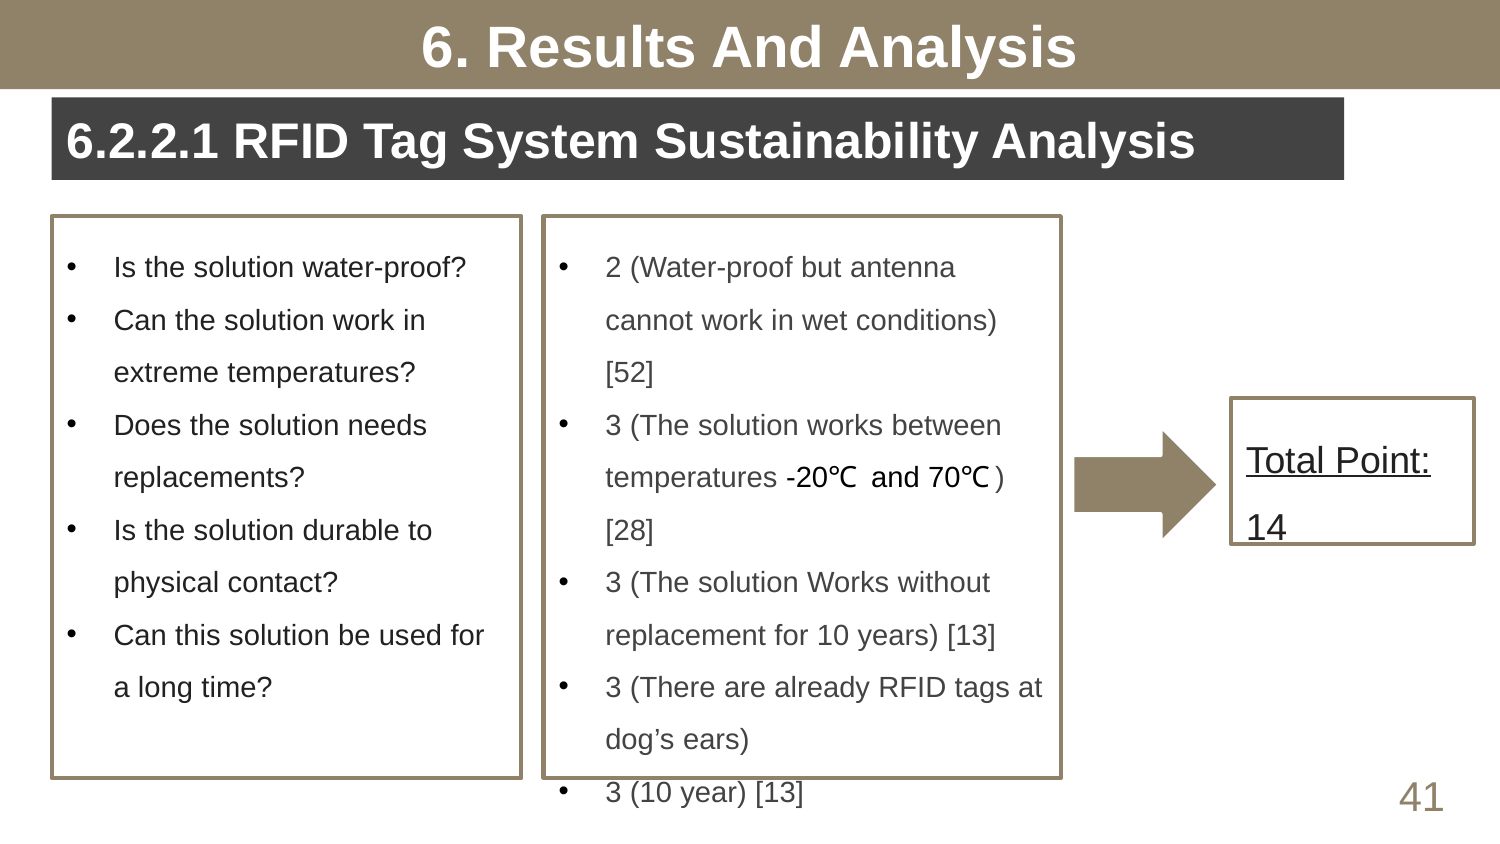

# 6. Results And Analysis
6.2.2.1 RFID Tag System Sustainability Analysis

Is the solution water-proof?
Can the solution work in extreme temperatures?
Does the solution needs replacements?
Is the solution durable to physical contact?
Can this solution be used for a long time?
2 (Water-proof but antenna cannot work in wet conditions) [52]
3 (The solution works between temperatures -20℃ and 70℃) [28]
3 (The solution Works without replacement for 10 years) [13]
3 (There are already RFID tags at dog’s ears)
3 (10 year) [13]
Total Point:
14

41